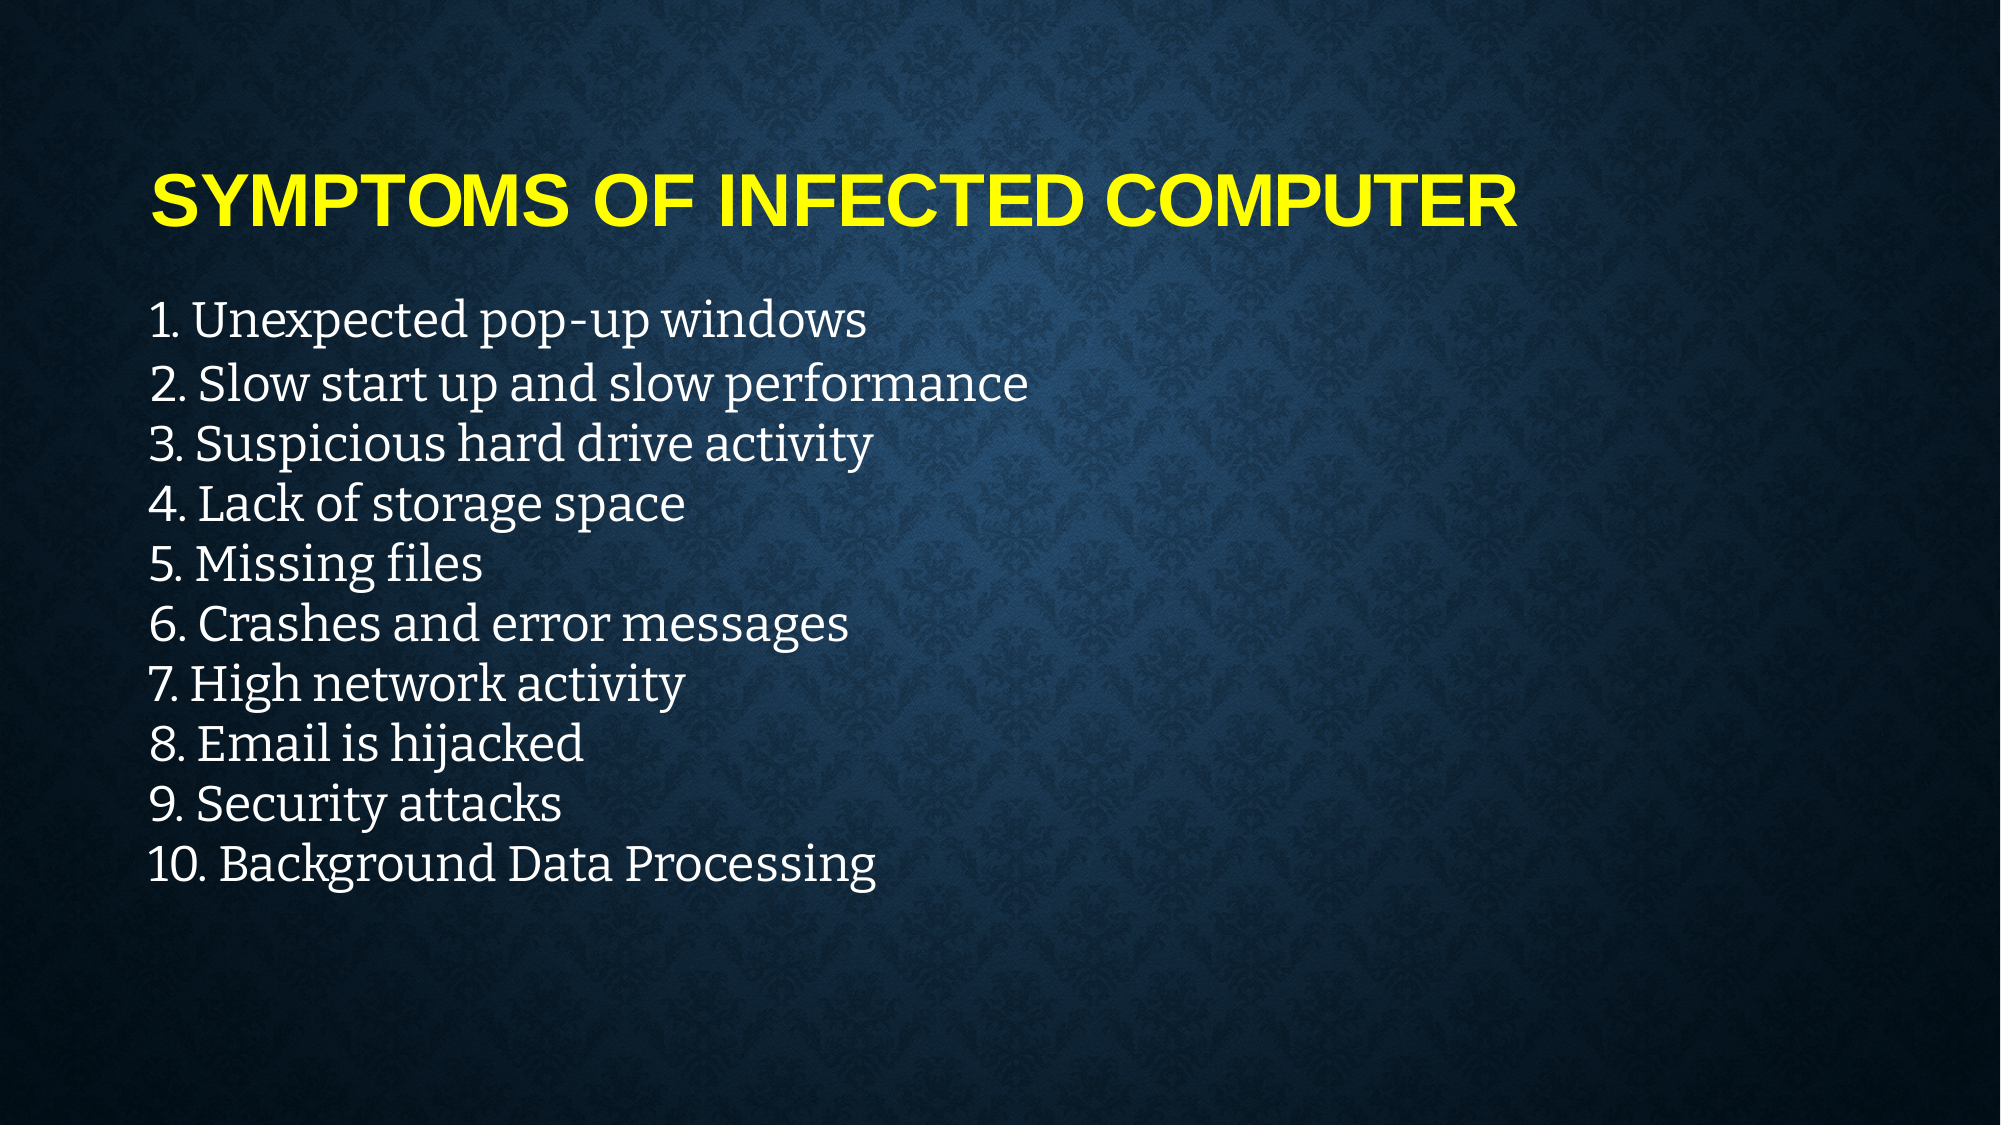

# Symptoms of Infected computer
1. Unexpected pop-up windows
2. Slow start up and slow performance
3. Suspicious hard drive activity
4. Lack of storage space
5. Missing files
6. Crashes and error messages
7. High network activity
8. Email is hijacked
9. Security attacks
10. Background Data Processing